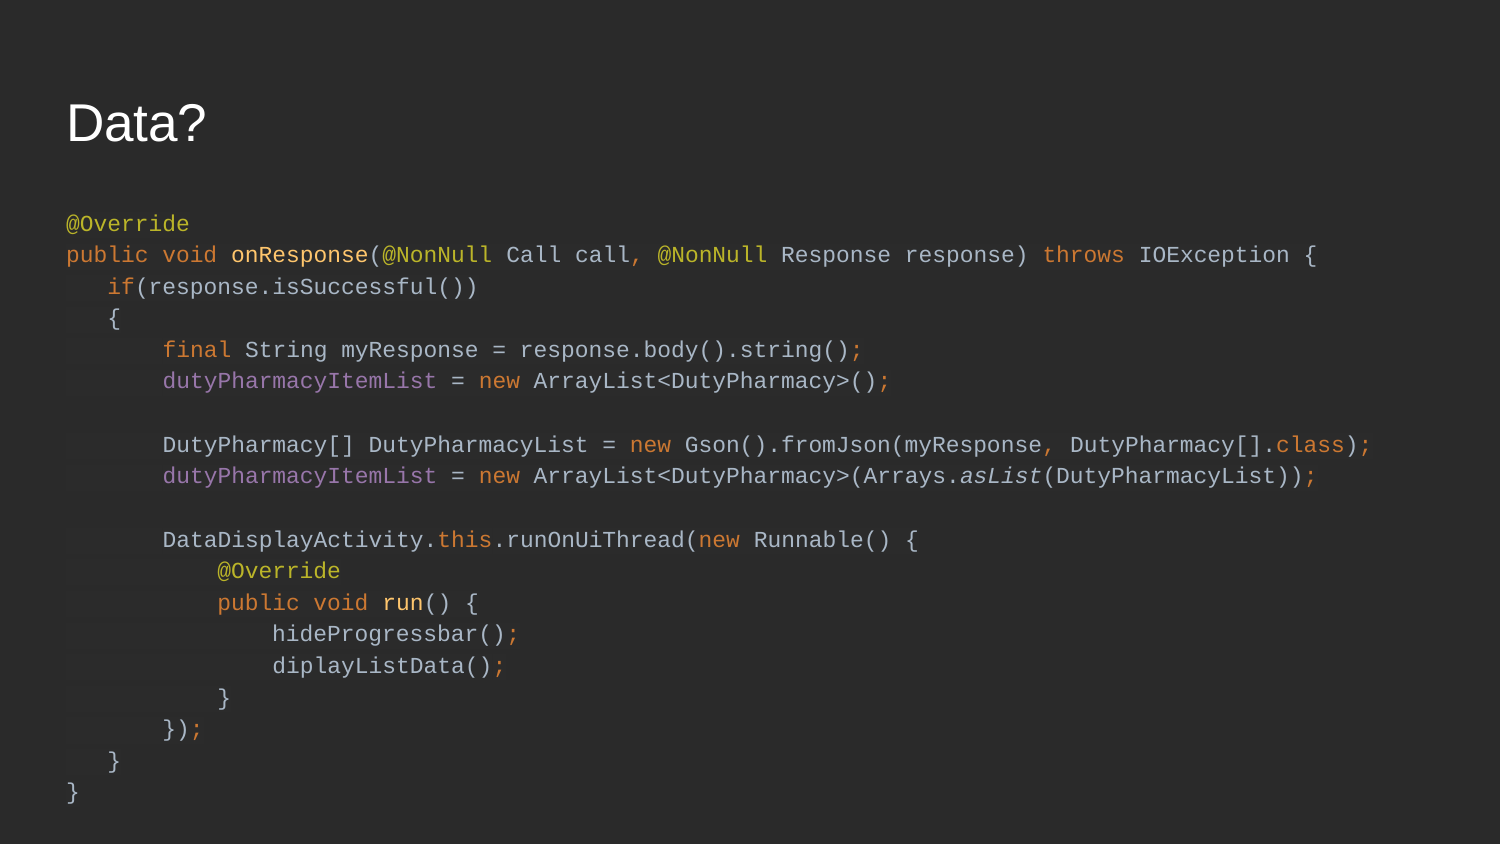

# Data?
@Override
public void onResponse(@NonNull Call call, @NonNull Response response) throws IOException {
   if(response.isSuccessful())
   {
       final String myResponse = response.body().string();
       dutyPharmacyItemList = new ArrayList<DutyPharmacy>();
       DutyPharmacy[] DutyPharmacyList = new Gson().fromJson(myResponse, DutyPharmacy[].class);
       dutyPharmacyItemList = new ArrayList<DutyPharmacy>(Arrays.asList(DutyPharmacyList));
       DataDisplayActivity.this.runOnUiThread(new Runnable() {
           @Override
           public void run() {
               hideProgressbar();
               diplayListData();
           }
       });
   }
}